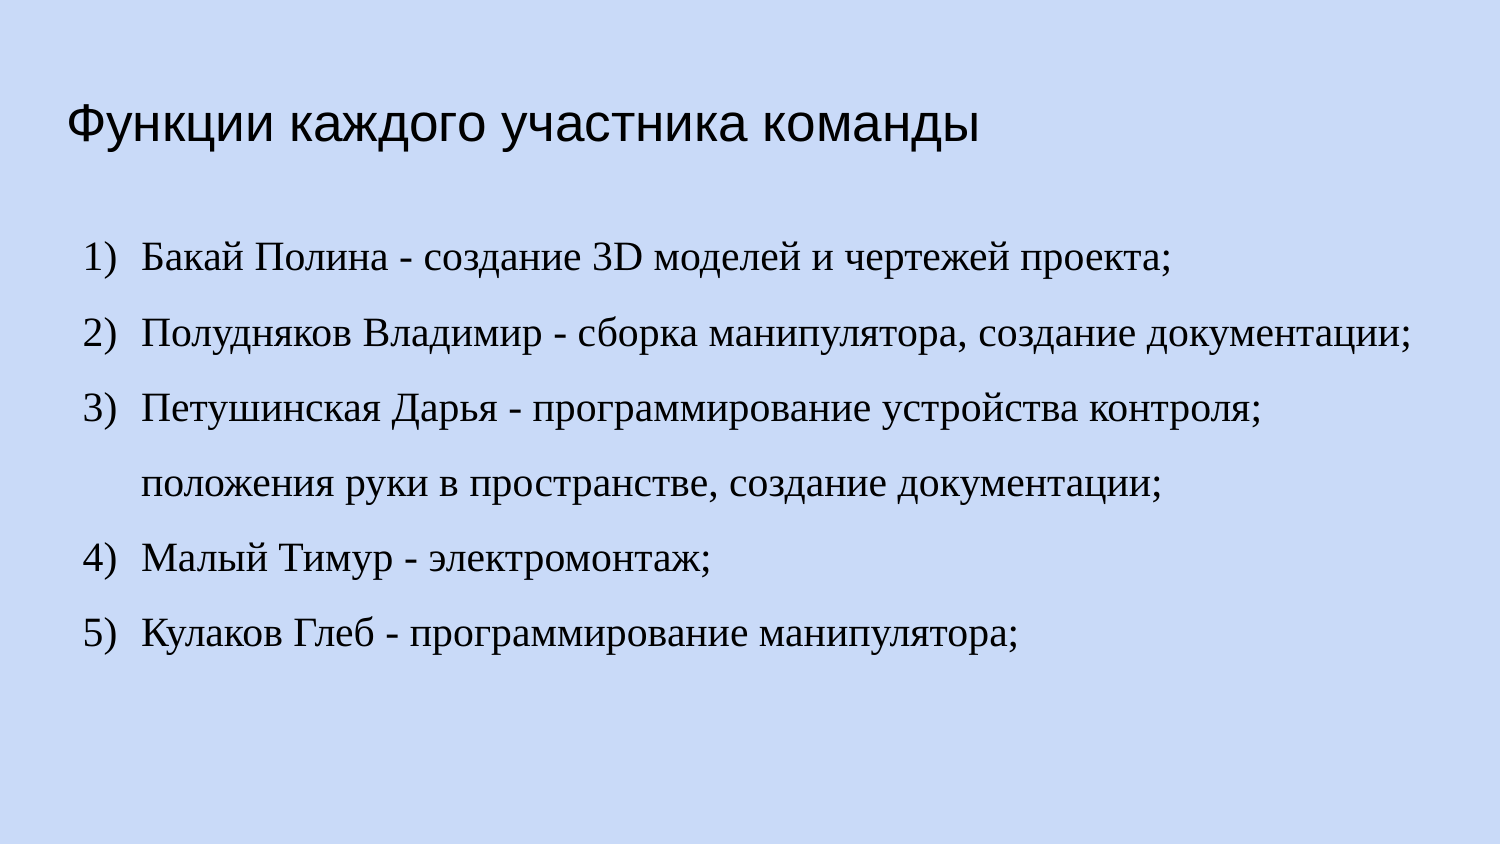

# Функции каждого участника команды
Бакай Полина - создание 3D моделей и чертежей проекта;
Полудняков Владимир - сборка манипулятора, создание документации;
Петушинская Дарья - программирование устройства контроля; положения руки в пространстве, создание документации;
Малый Тимур - электромонтаж;
Кулаков Глеб - программирование манипулятора;